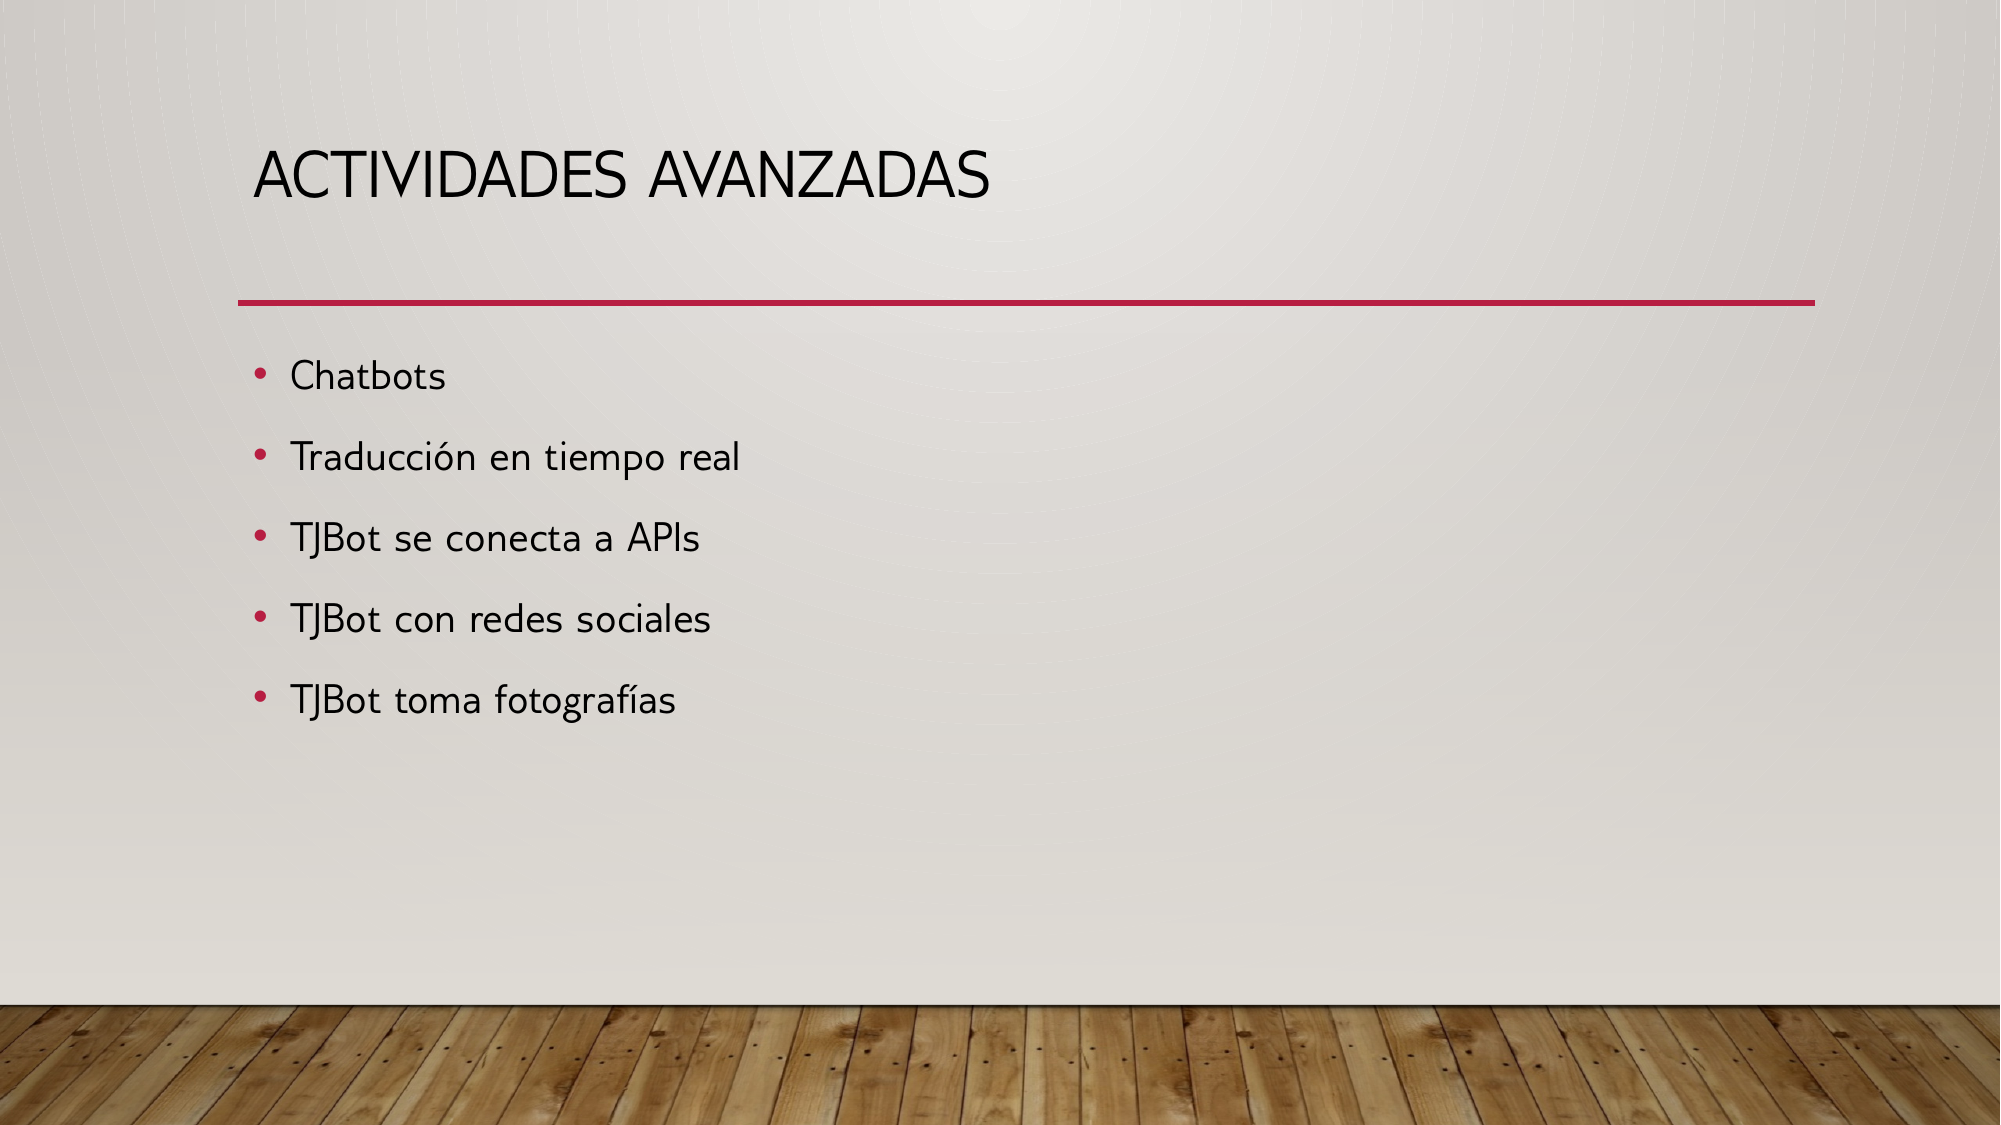

# Actividades avanzadas
Chatbots
Traducción en tiempo real
TJBot se conecta a APIs
TJBot con redes sociales
TJBot toma fotografías